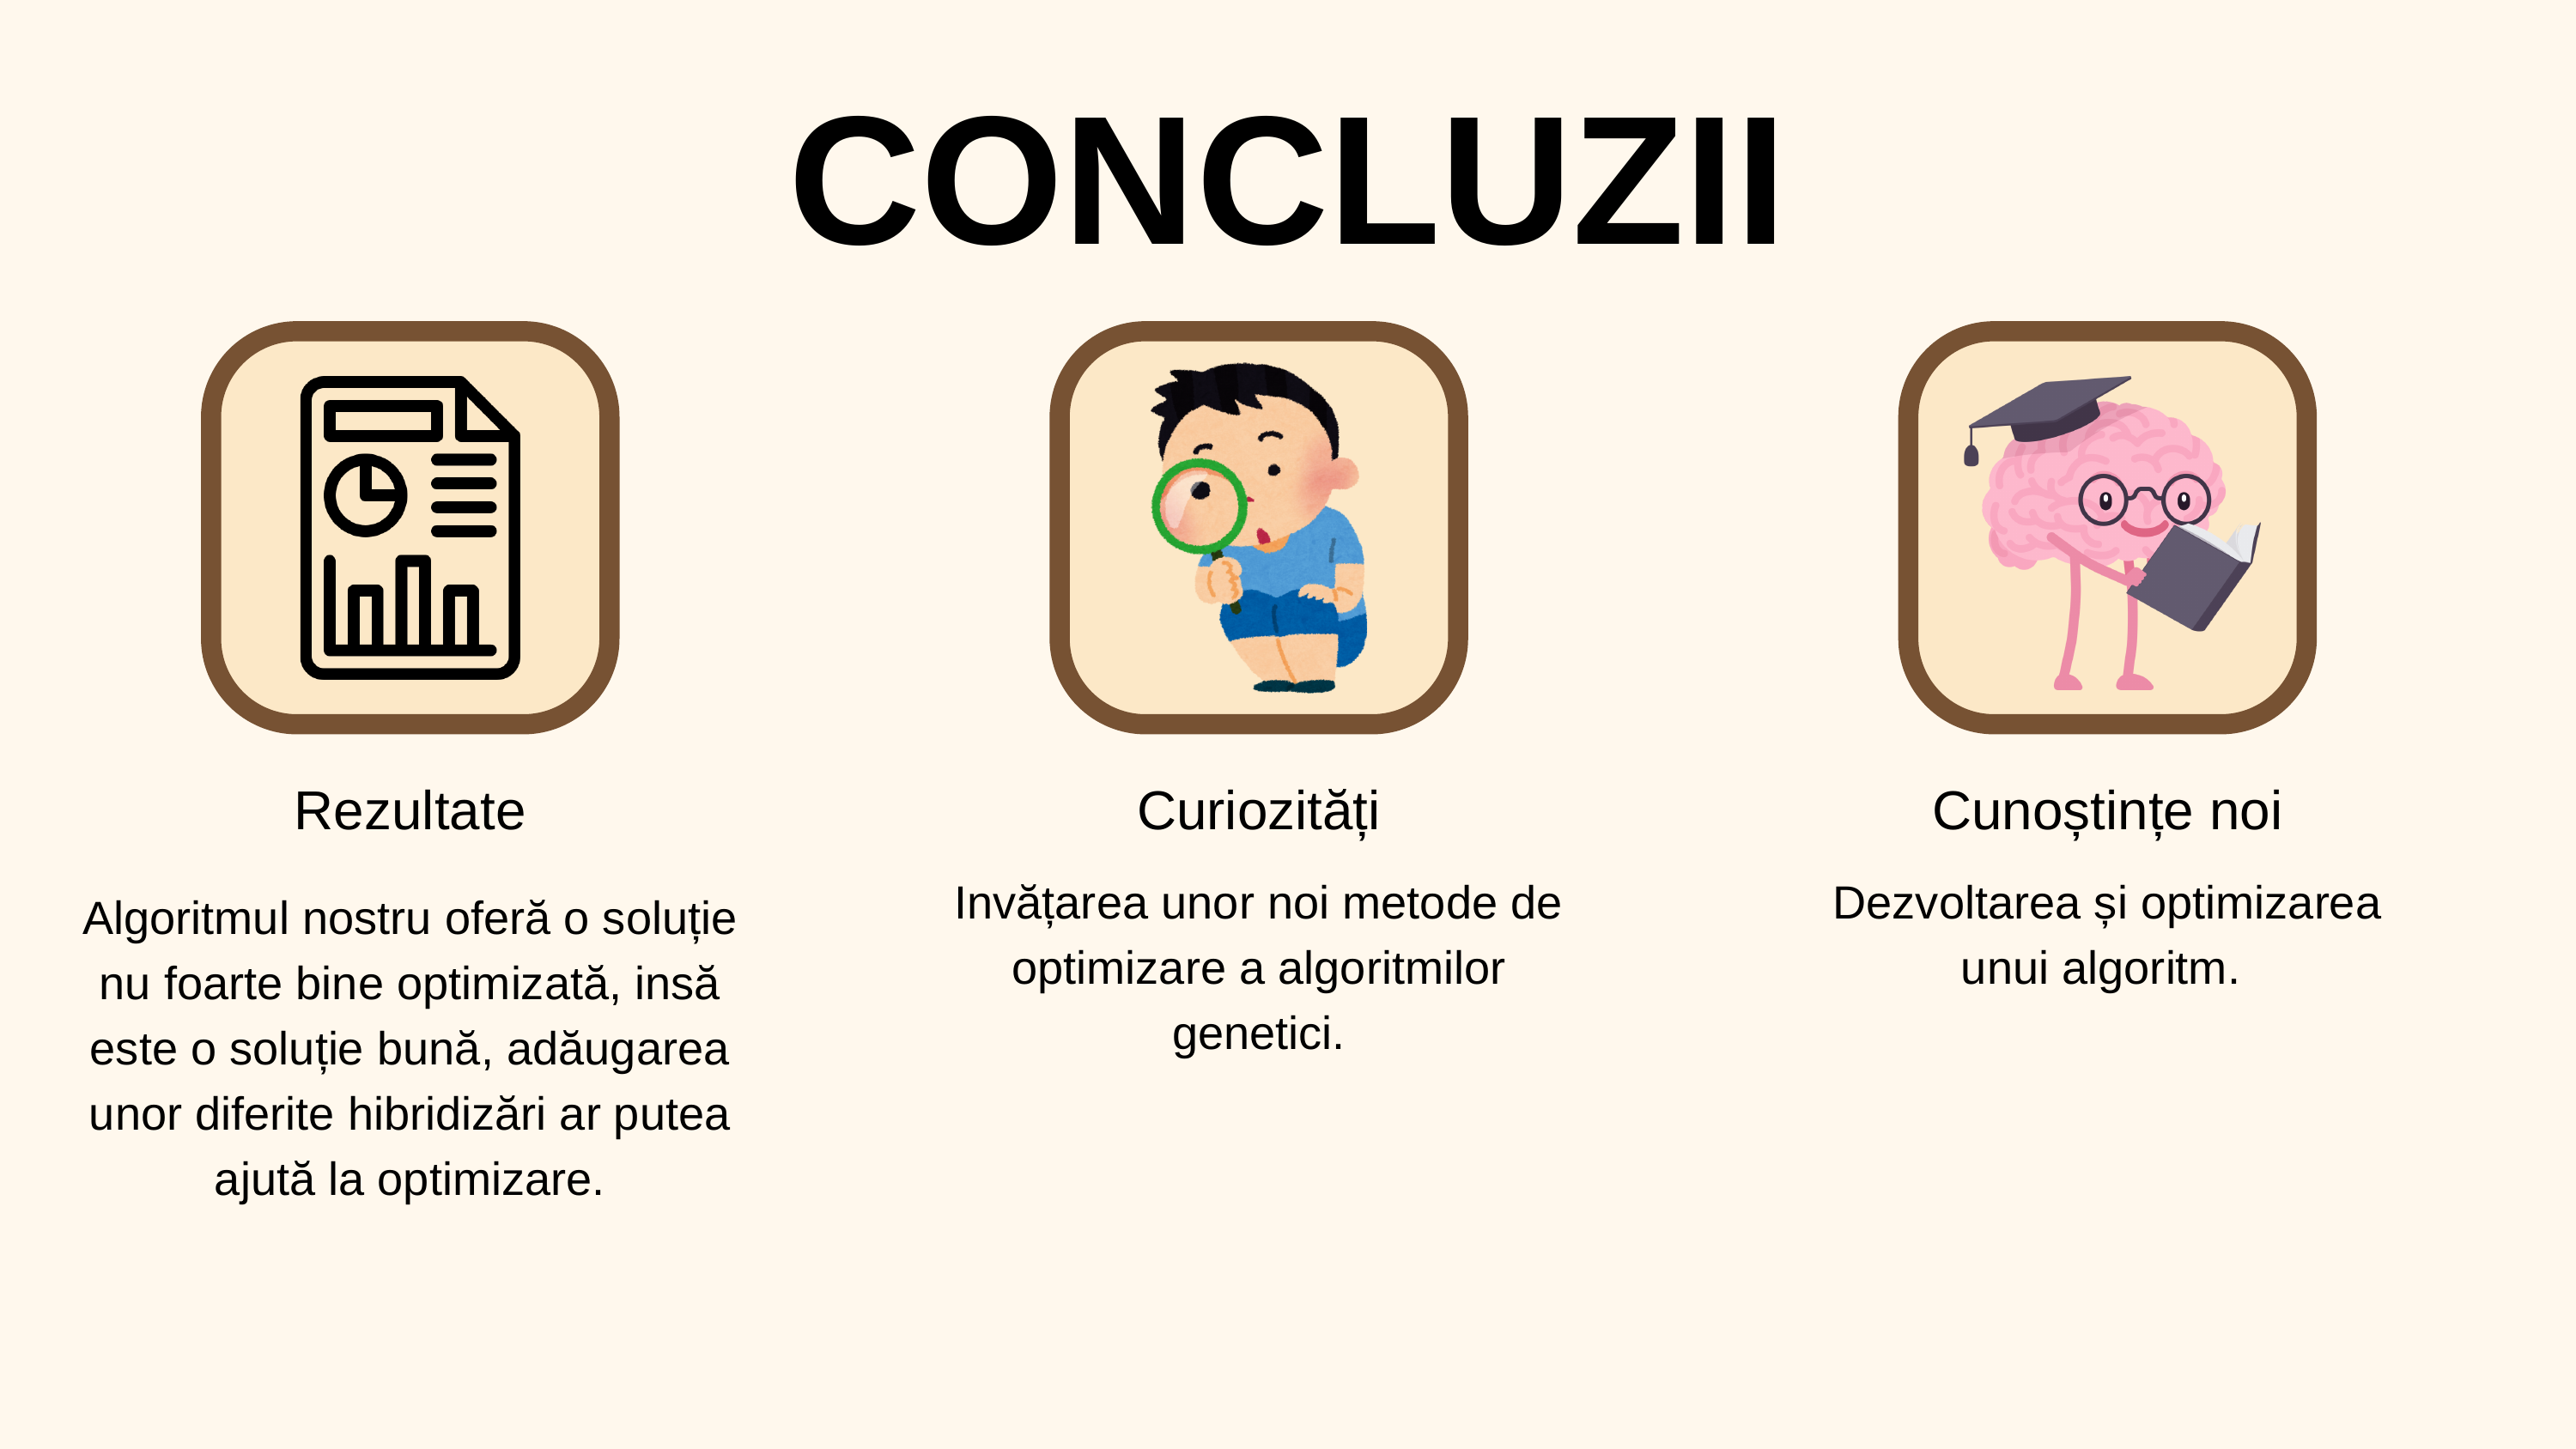

CONCLUZII

Rezultate
Curiozități
Cunoștințe noi
Invățarea unor noi metode de optimizare a algoritmilor genetici.
Dezvoltarea și optimizarea unui algoritm.
Algoritmul nostru oferă o soluție nu foarte bine optimizată, insă este o soluție bună, adăugarea unor diferite hibridizări ar putea ajută la optimizare.